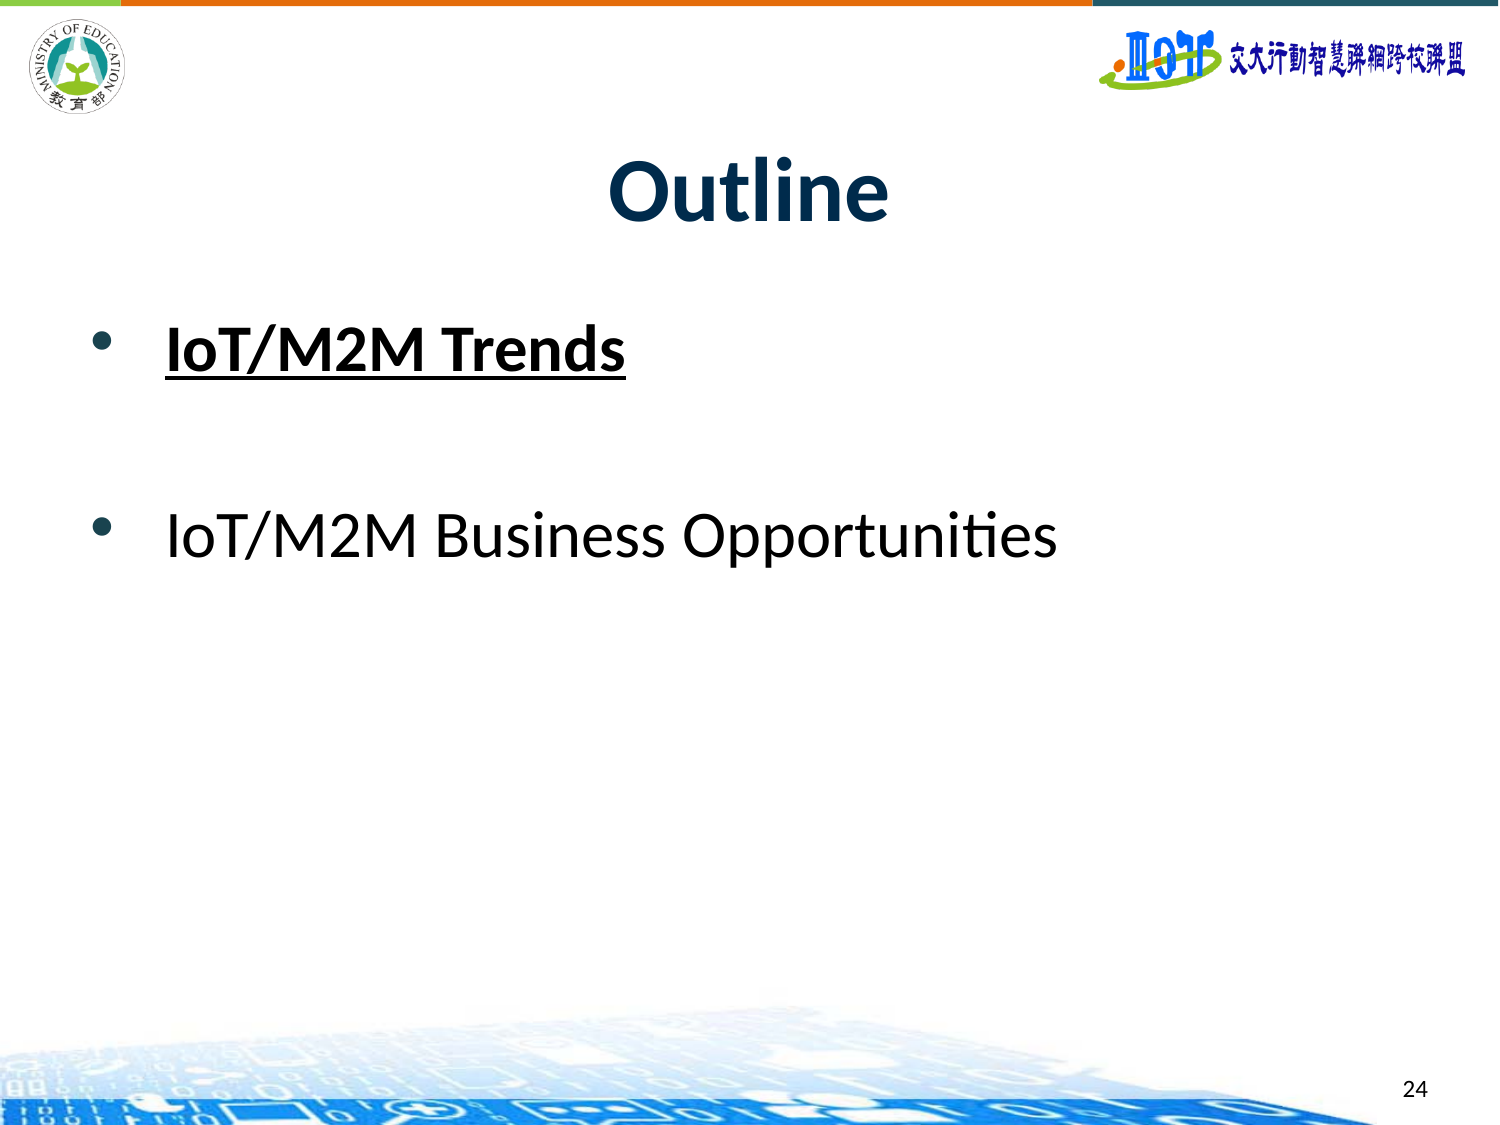

# Outline
IoT/M2M Trends

IoT/M2M Business Opportunities

24